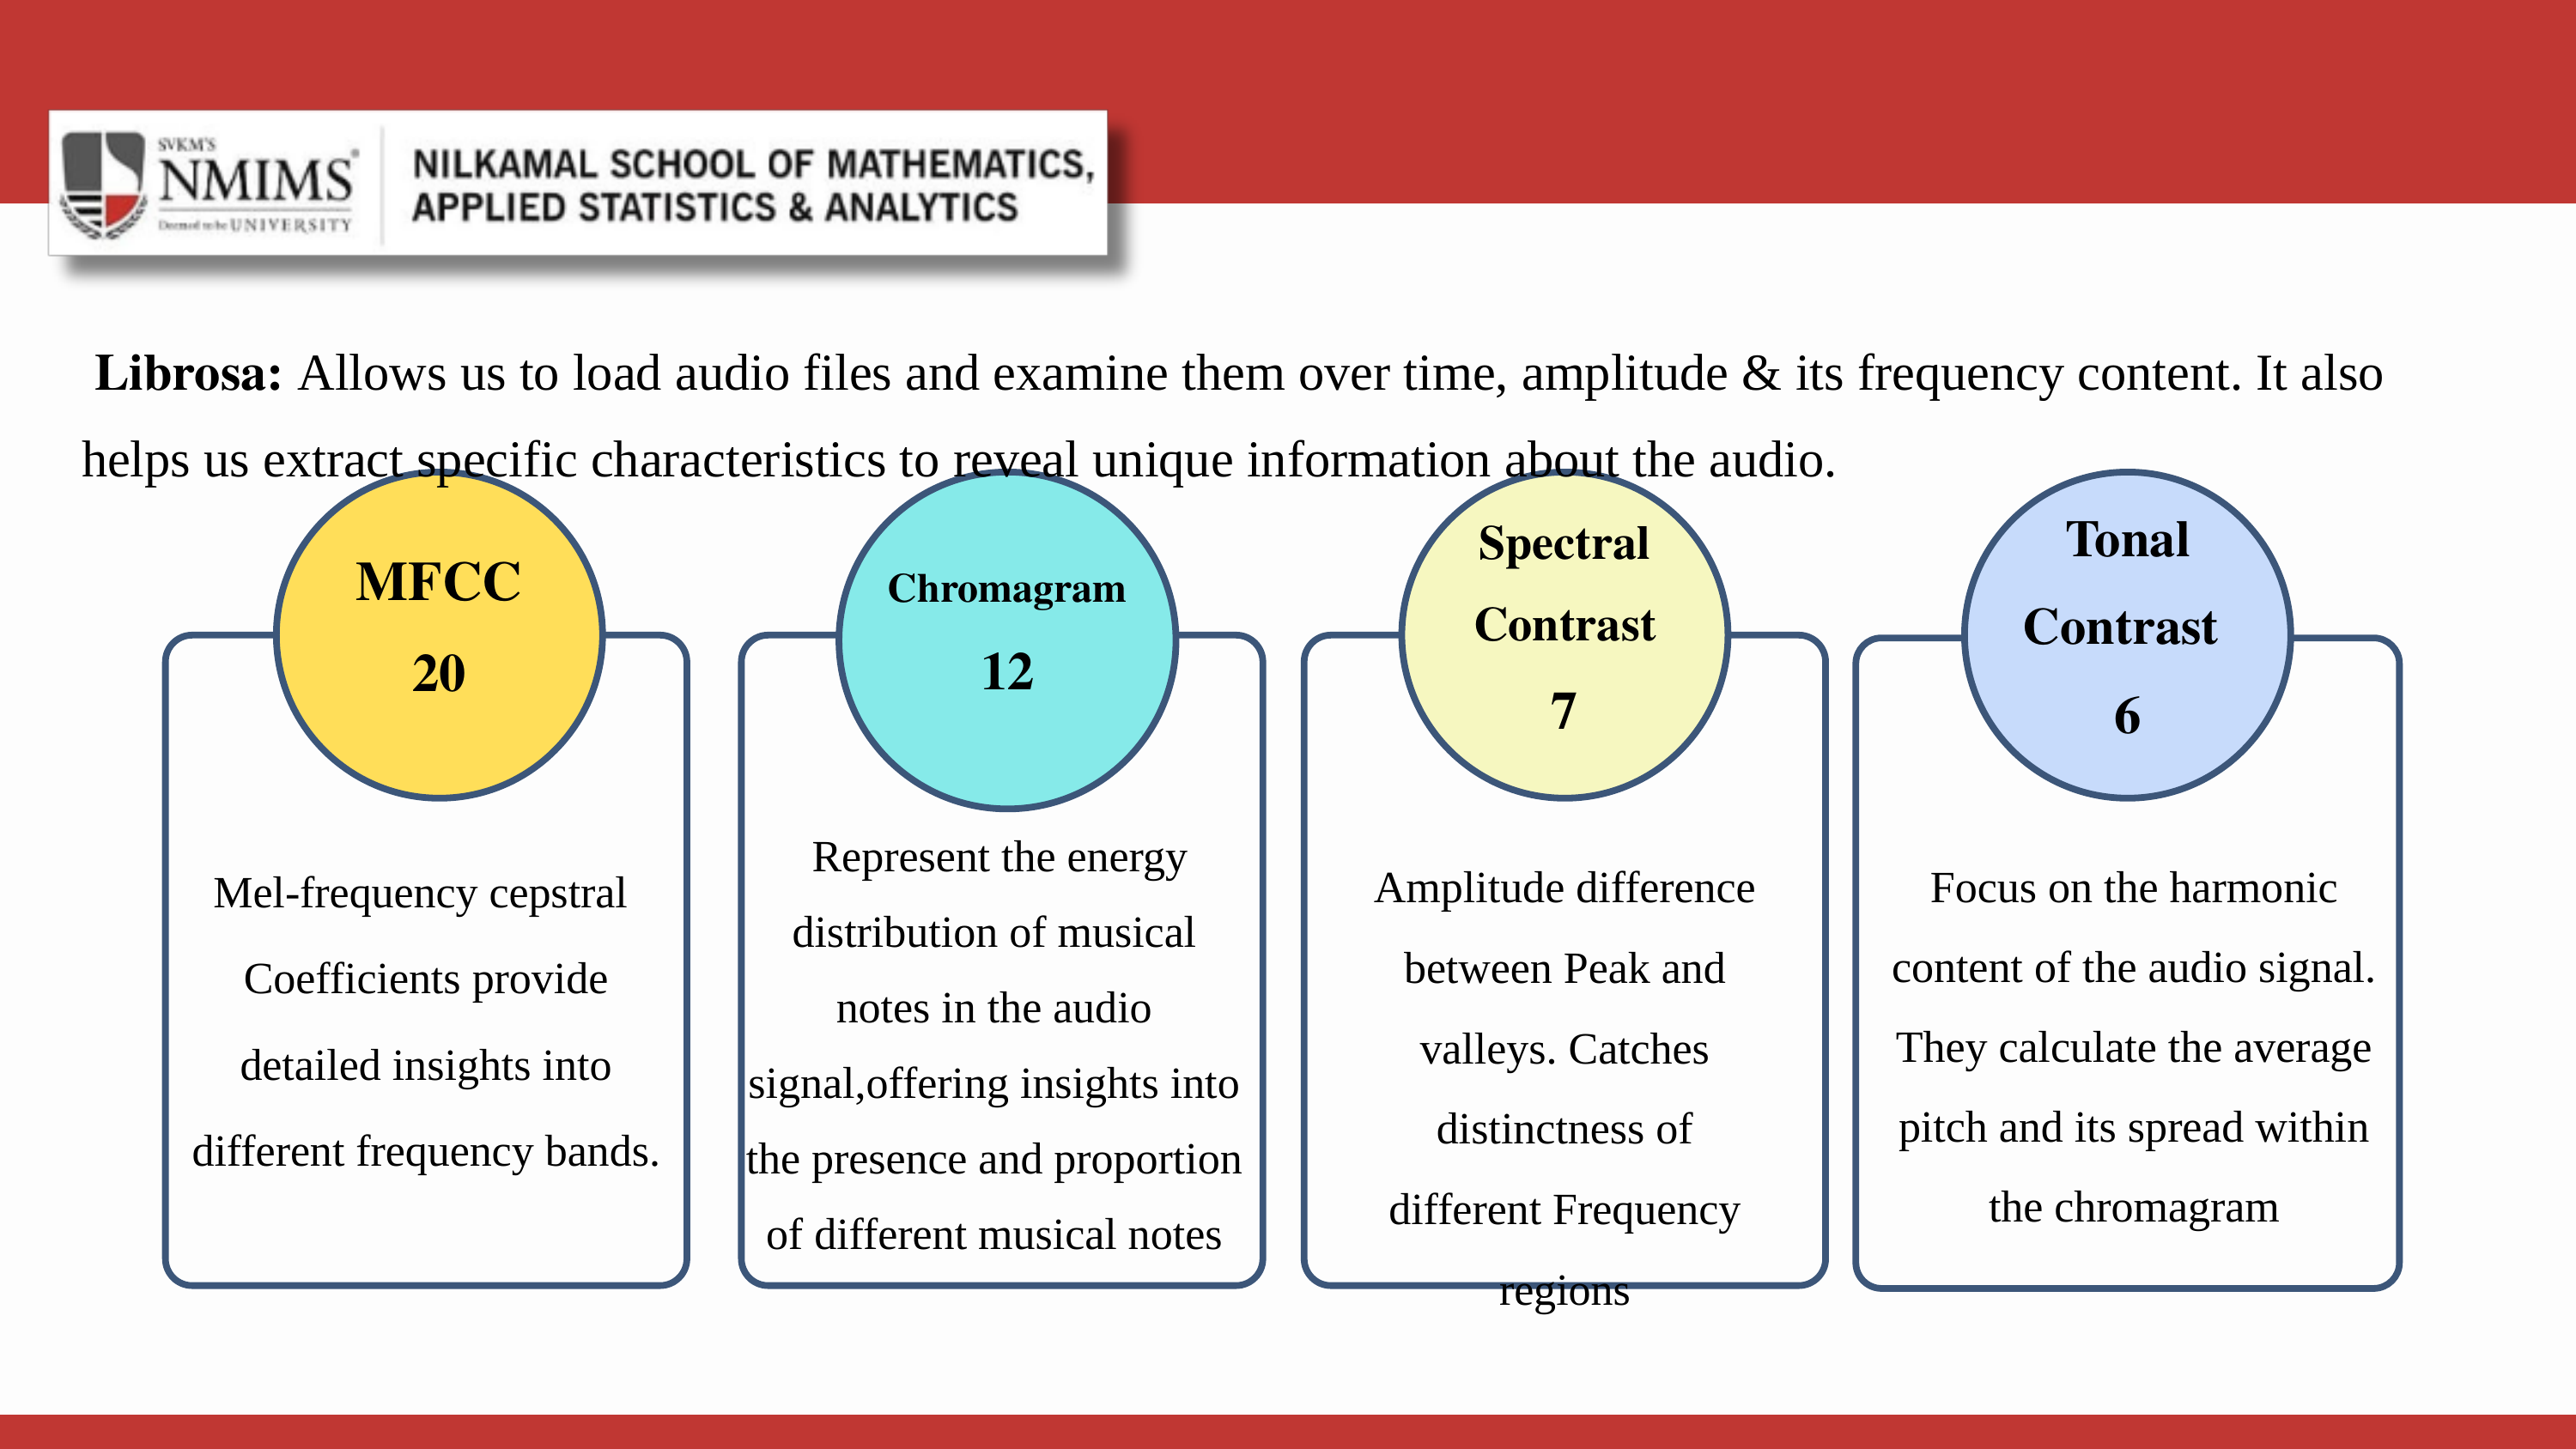

Librosa: Allows us to load audio files and examine them over time, amplitude & its frequency content. It also helps us extract specific characteristics to reveal unique information about the audio.

MFCC
20

Tonal Contrast
6

Spectral Contrast
7

Chromagram
12

 Represent the energy distribution of musical notes in the audio signal,offering insights into the presence and proportion of different musical notes
Mel-frequency cepstral  Coefficients provide detailed insights into different frequency bands.

Amplitude difference between Peak and valleys. Catches distinctness of different Frequency regions
Focus on the harmonic content of the audio signal. They calculate the average pitch and its spread within the chromagram